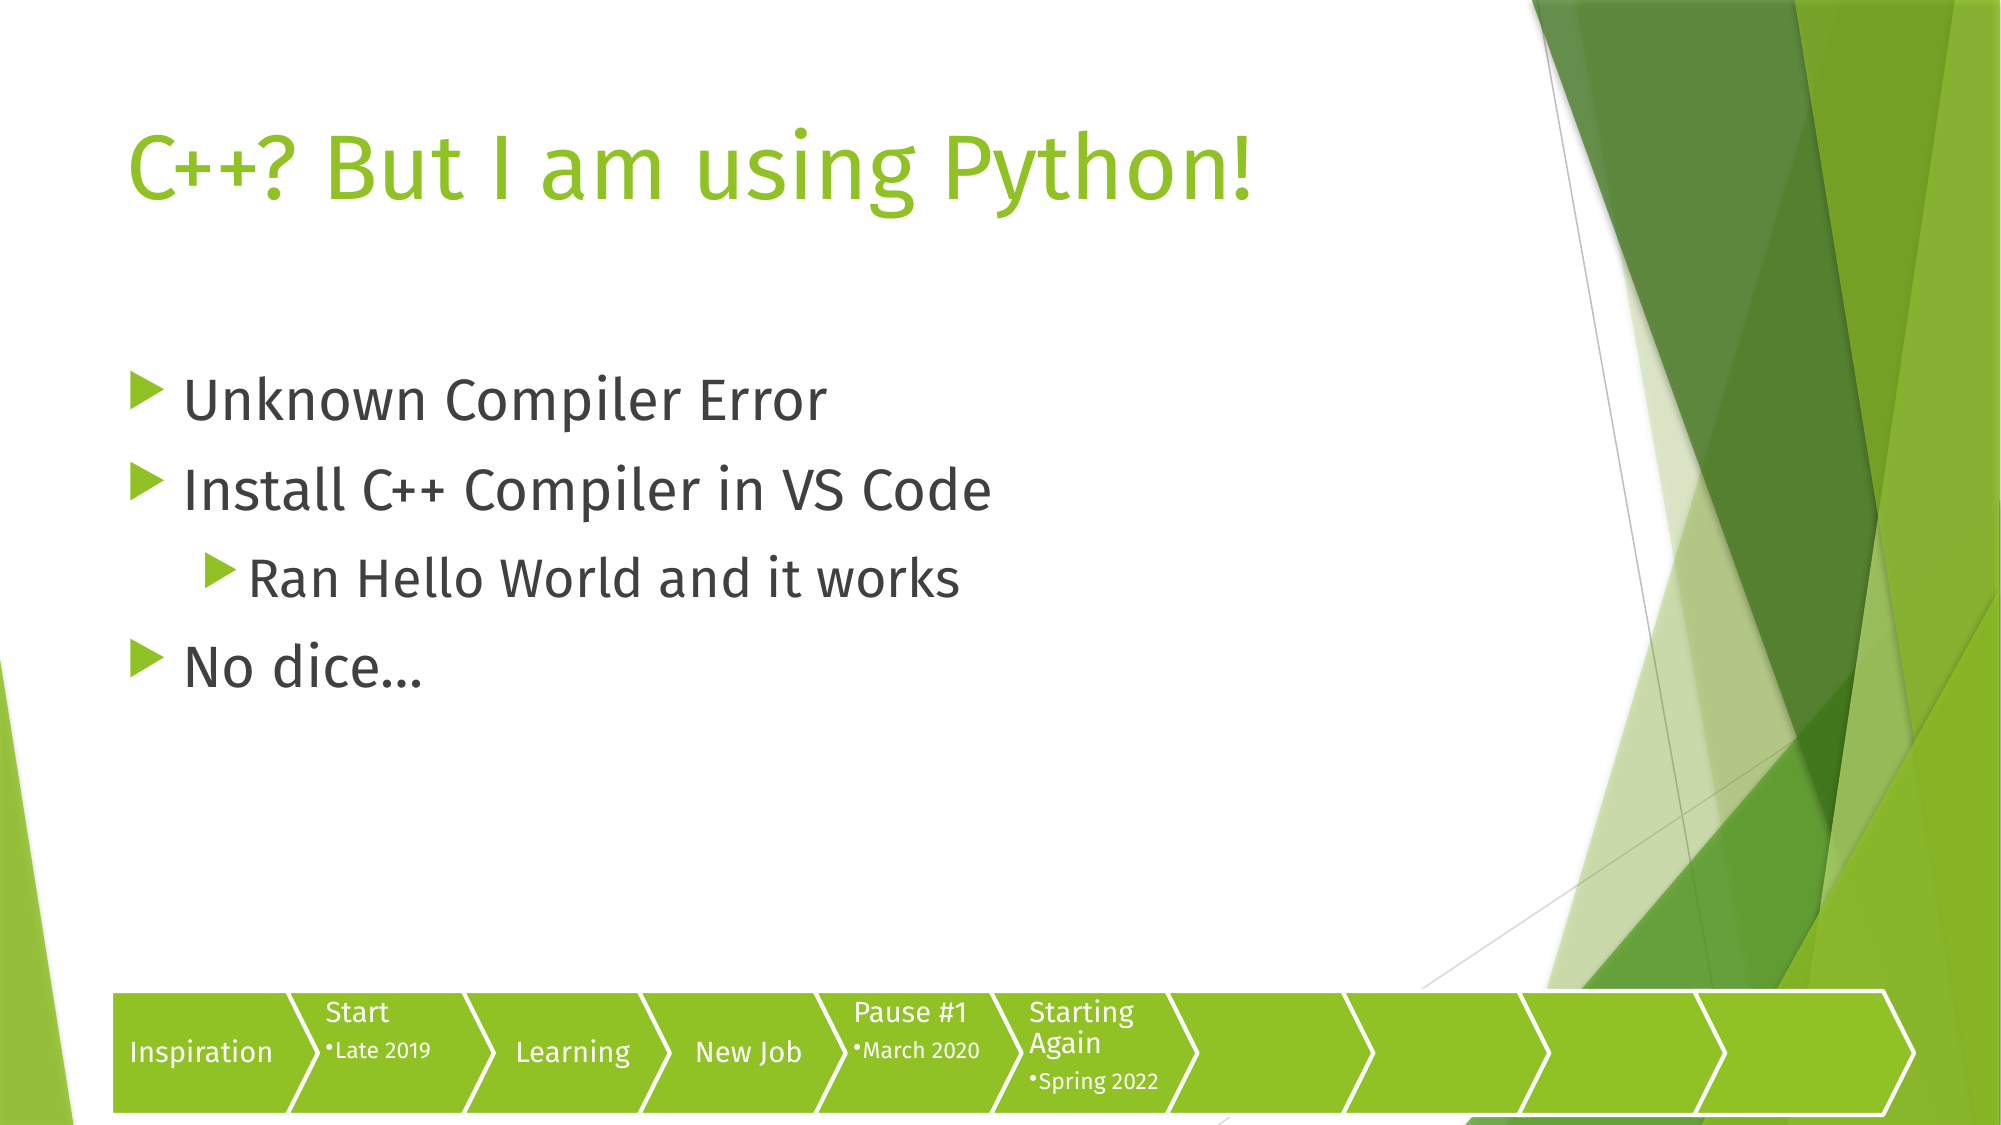

# C++? But I am using Python!
Unknown Compiler Error
Install C++ Compiler in VS Code
Ran Hello World and it works
No dice…
Inspiration
Start
Late 2019
Learning
New Job
Pause #1
March 2020
Starting Again
Spring 2022